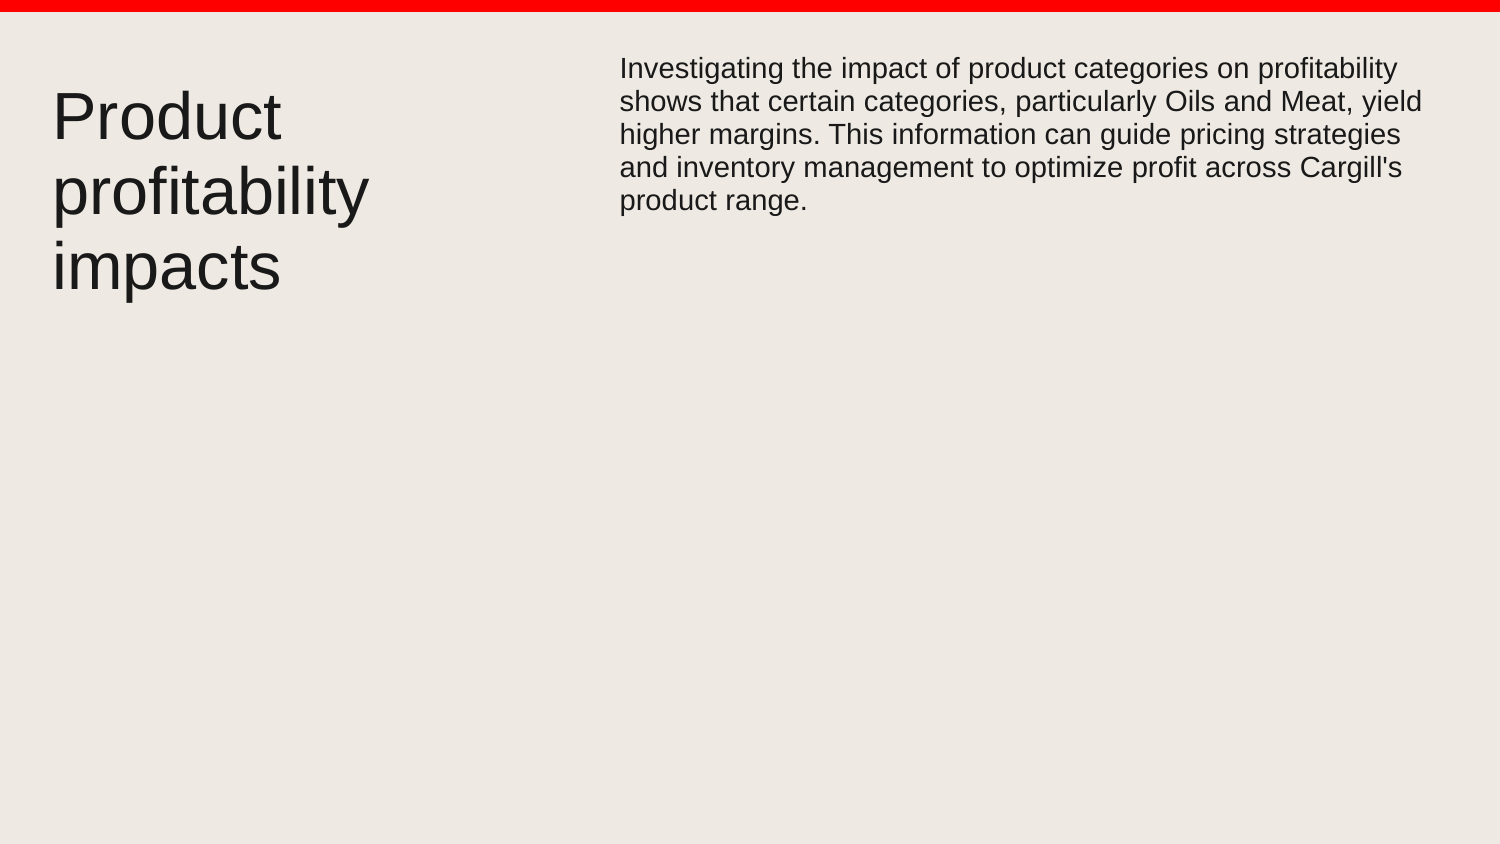

Investigating the impact of product categories on profitability shows that certain categories, particularly Oils and Meat, yield higher margins. This information can guide pricing strategies and inventory management to optimize profit across Cargill's product range.
# Product profitability impacts